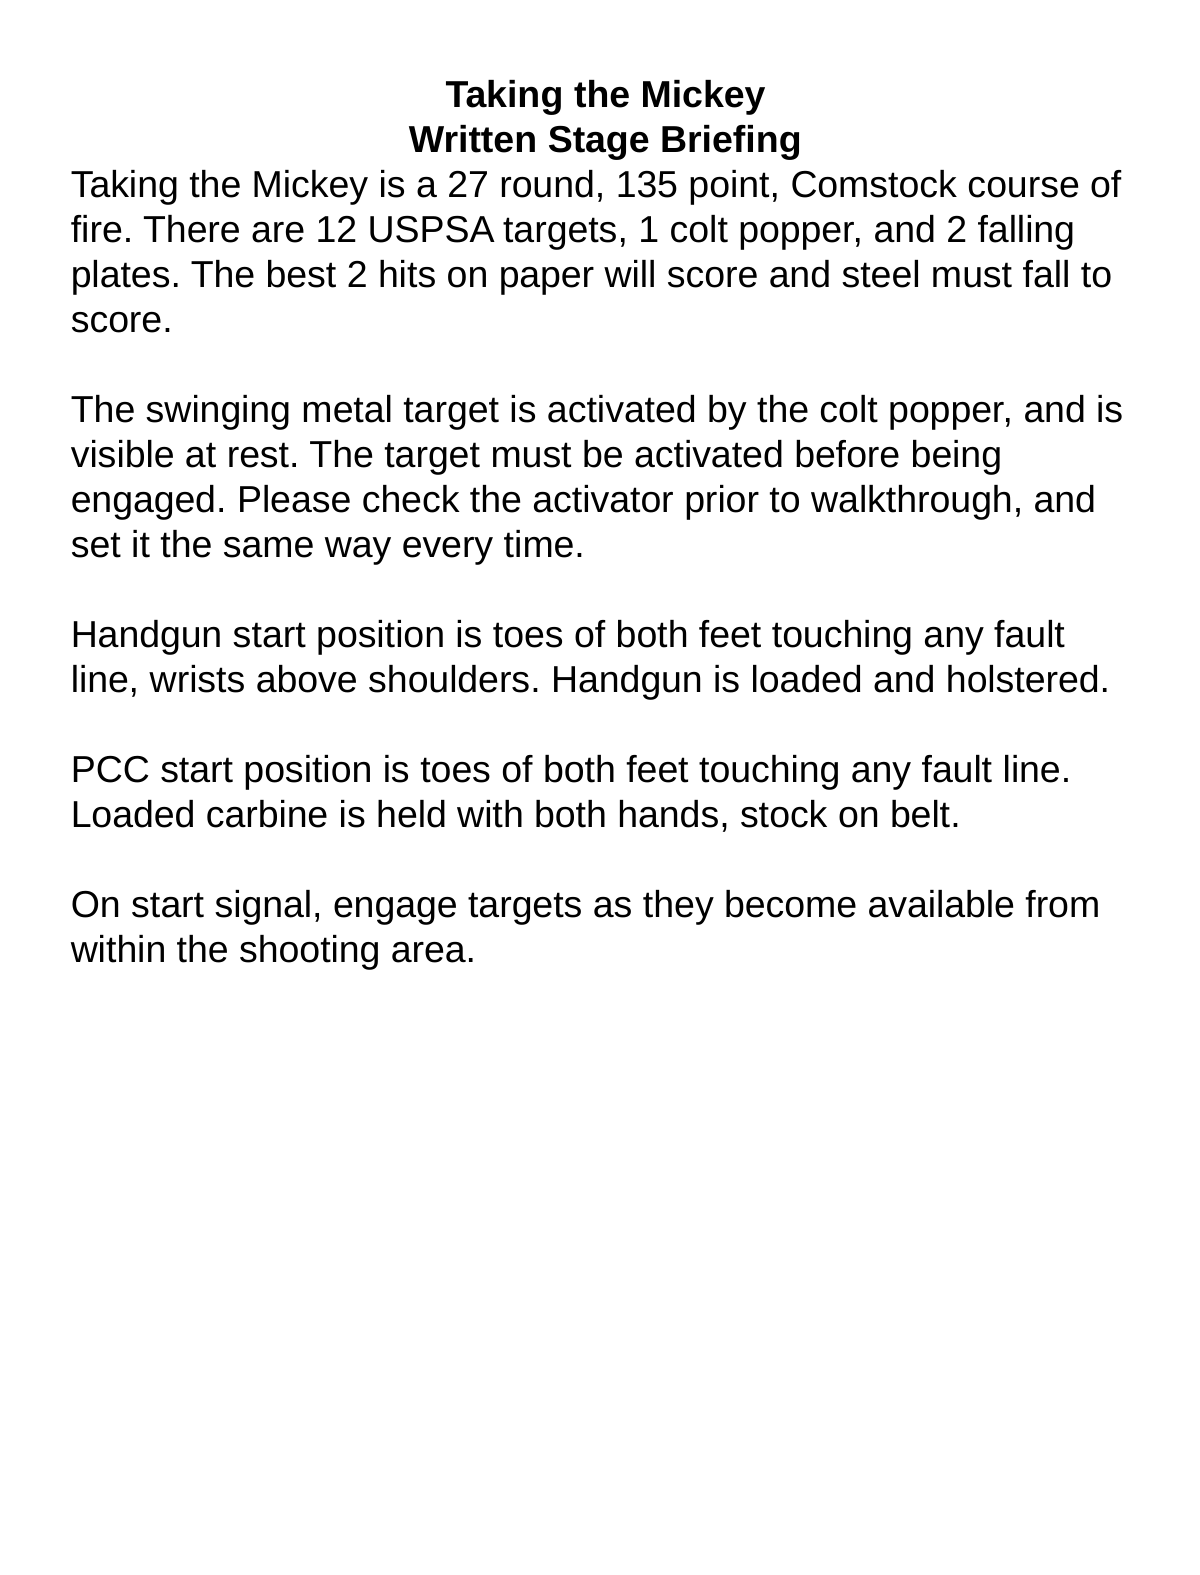

Taking the Mickey
Written Stage Briefing
Taking the Mickey is a 27 round, 135 point, Comstock course of fire. There are 12 USPSA targets, 1 colt popper, and 2 falling plates. The best 2 hits on paper will score and steel must fall to score.

The swinging metal target is activated by the colt popper, and is visible at rest. The target must be activated before being engaged. Please check the activator prior to walkthrough, and set it the same way every time.

Handgun start position is toes of both feet touching any fault line, wrists above shoulders. Handgun is loaded and holstered.

PCC start position is toes of both feet touching any fault line. Loaded carbine is held with both hands, stock on belt.

On start signal, engage targets as they become available from within the shooting area.